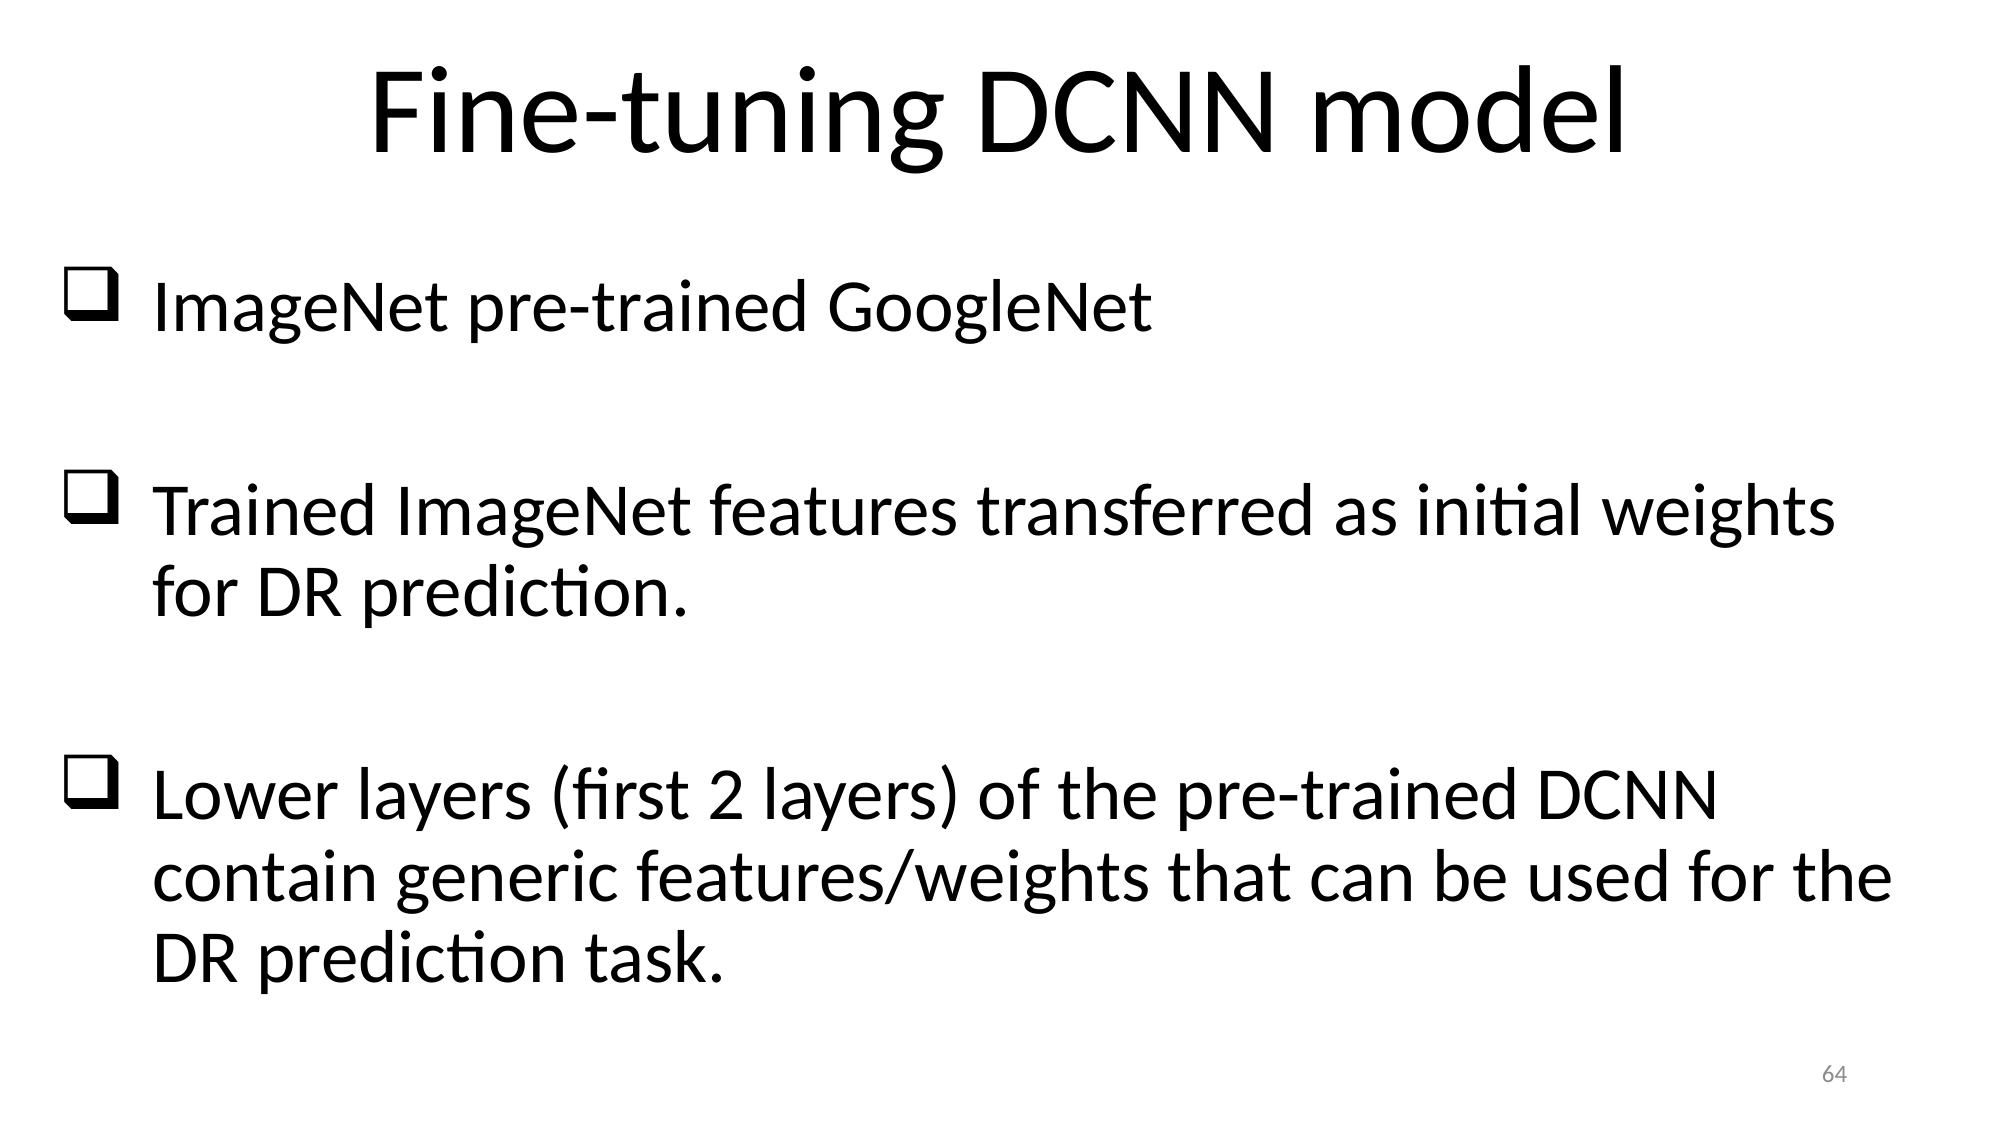

# Fine-tuning DCNN model
ImageNet pre-trained GoogleNet

Trained ImageNet features transferred as initial weights for DR prediction.

Lower layers (first 2 layers) of the pre-trained DCNN contain generic features/weights that can be used for the DR prediction task.
64